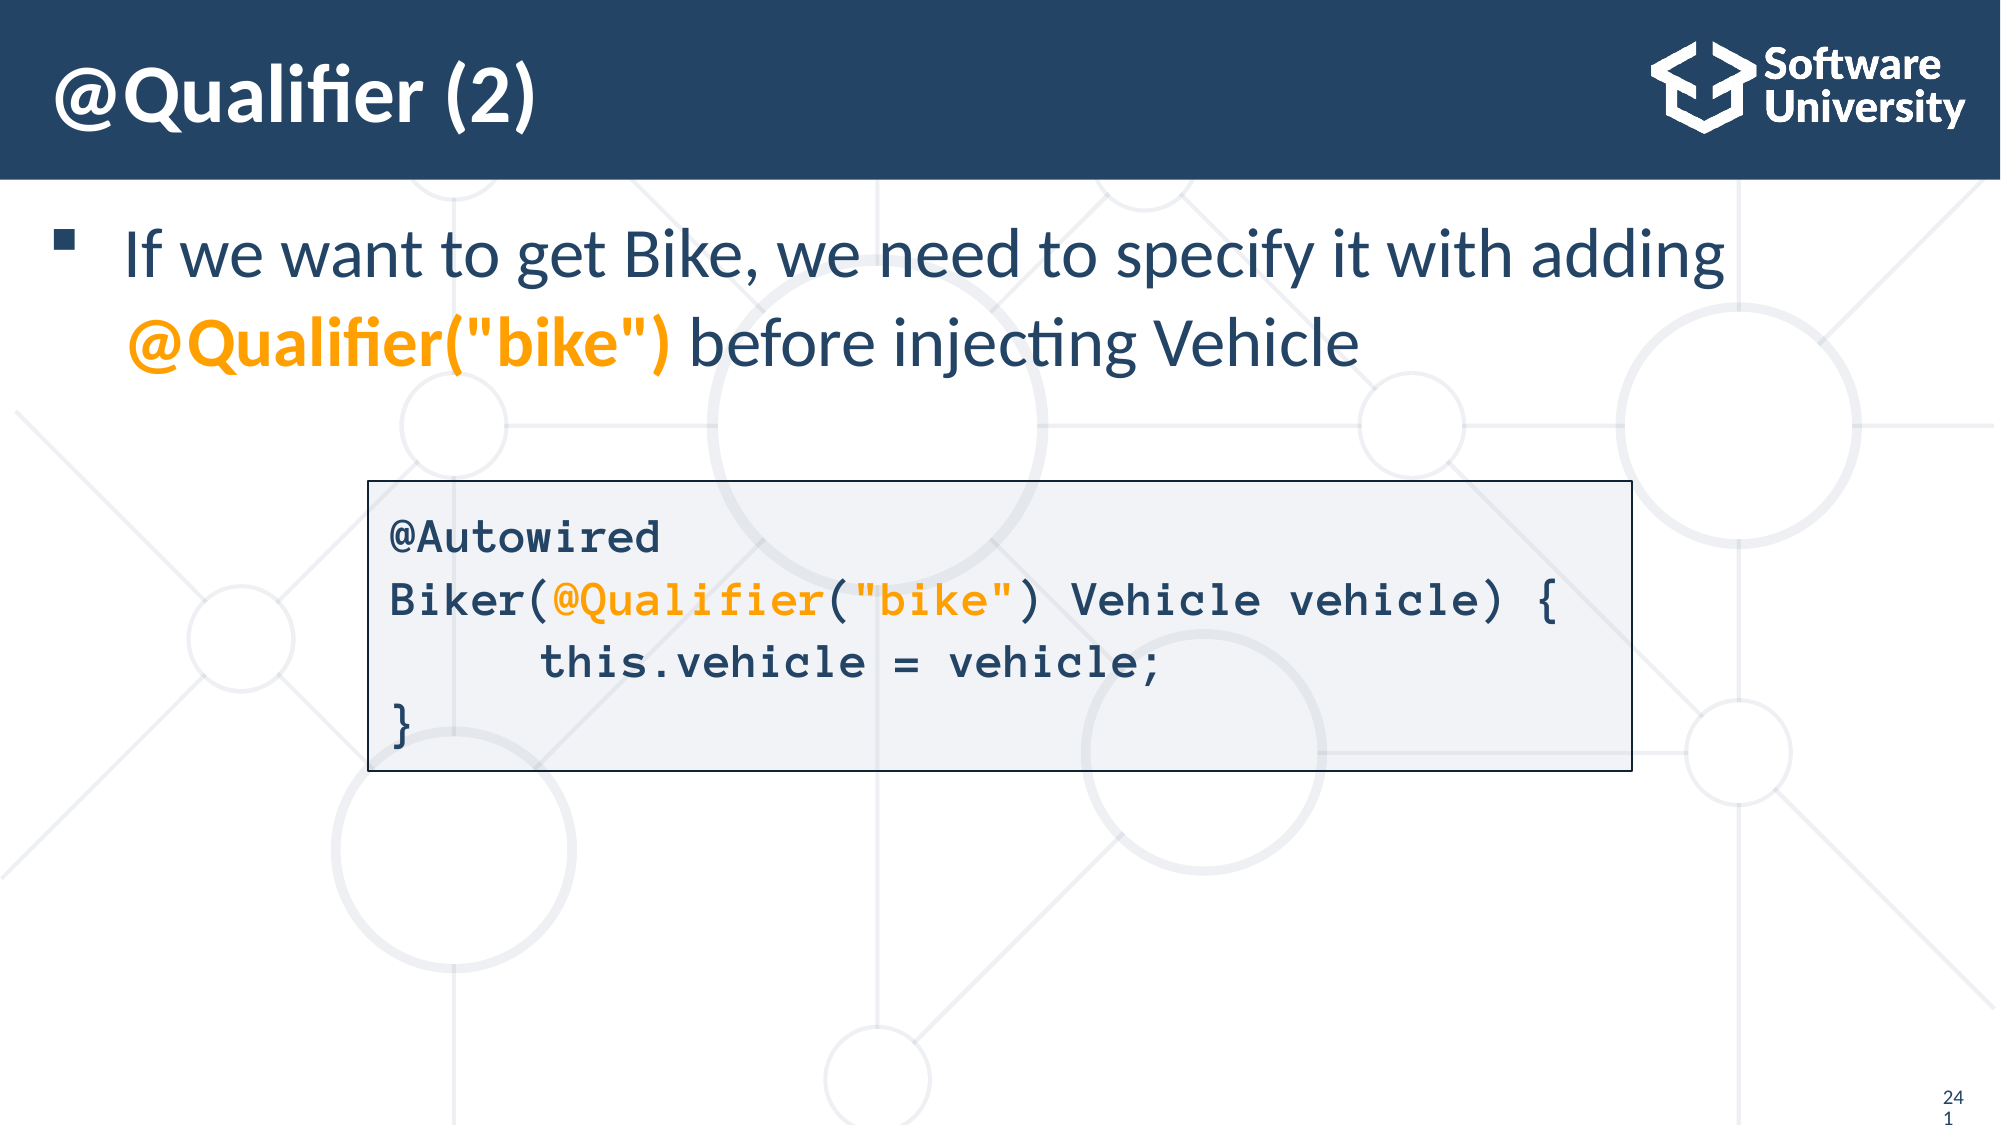

# @Qualifier (2)
If we want to get Bike, we need to specify it with adding
@Qualifier("bike") before injecting Vehicle
@Autowired
Biker(@Qualifier("bike") Vehicle vehicle) {
	this.vehicle = vehicle;
}
241